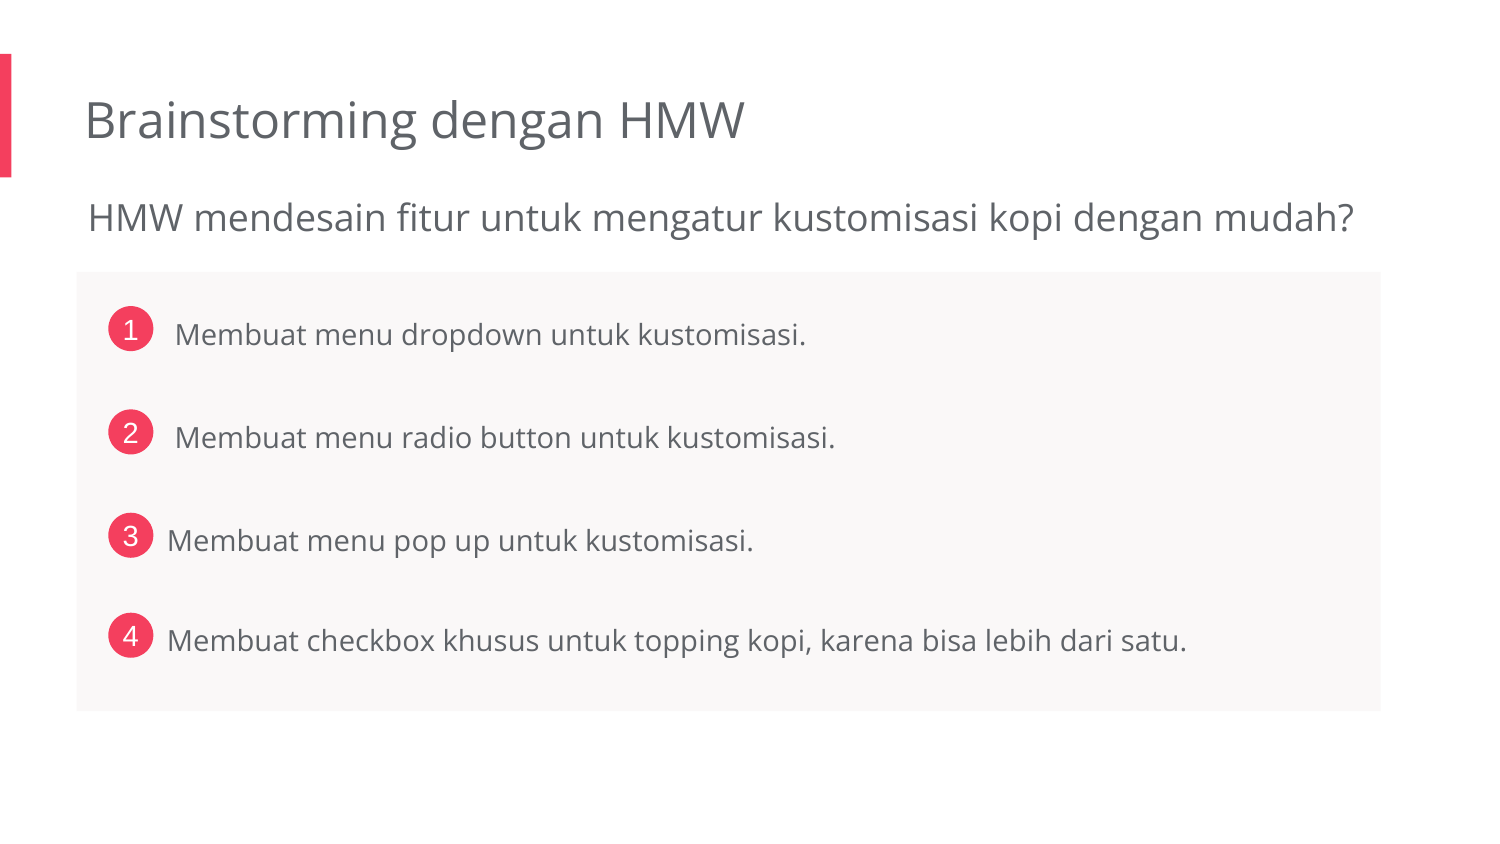

Brainstorming dengan HMW
HMW mendesain fitur untuk mengatur kustomisasi kopi dengan mudah?

Membuat menu dropdown untuk kustomisasi.
1
Membuat menu radio button untuk kustomisasi.
2
Membuat menu pop up untuk kustomisasi.
3
Membuat checkbox khusus untuk topping kopi, karena bisa lebih dari satu.
4